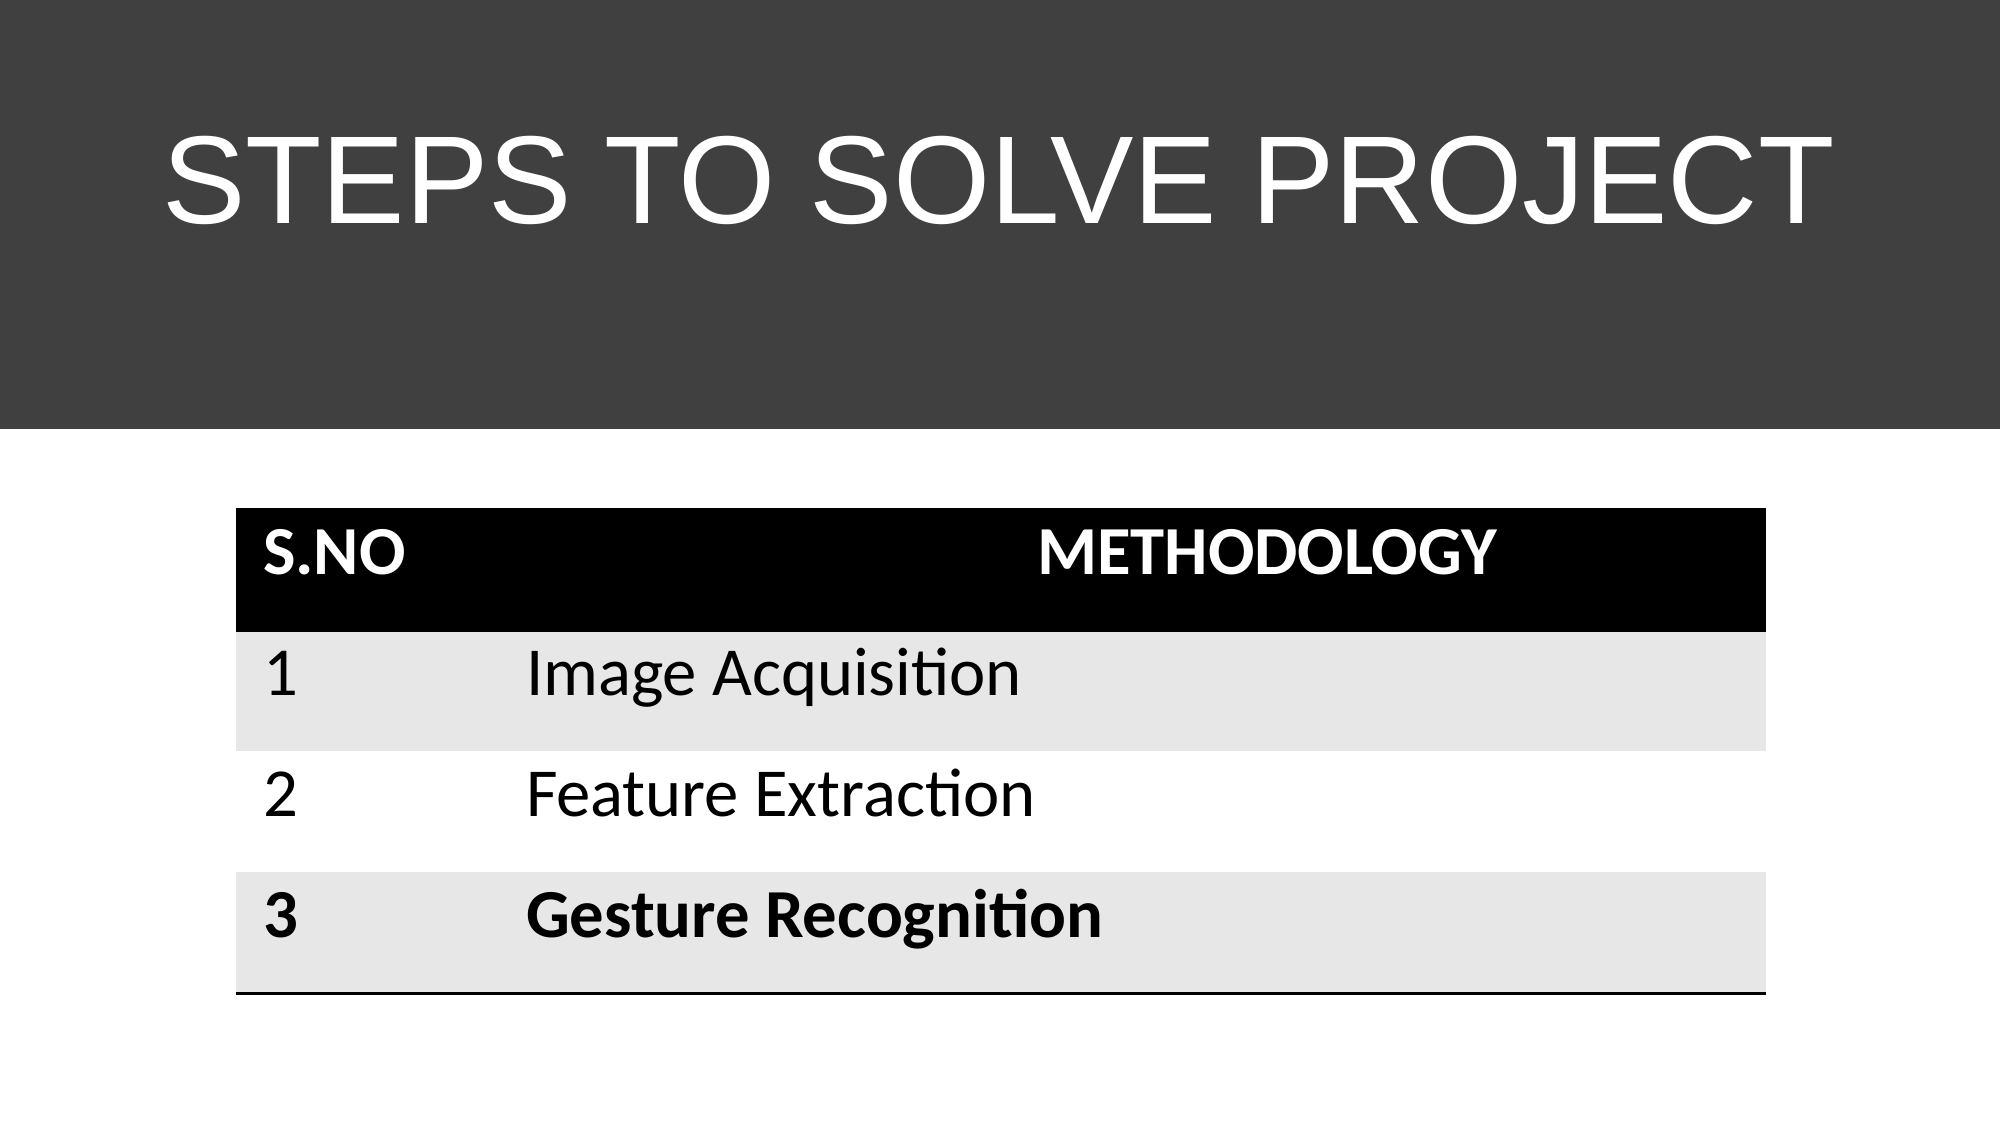

# STEPS TO SOLVE PROJECT

| S.NO | METHODOLOGY |
| --- | --- |
| 1 | Image Acquisition |
| 2 | Feature Extraction |
| 3 | Gesture Recognition |